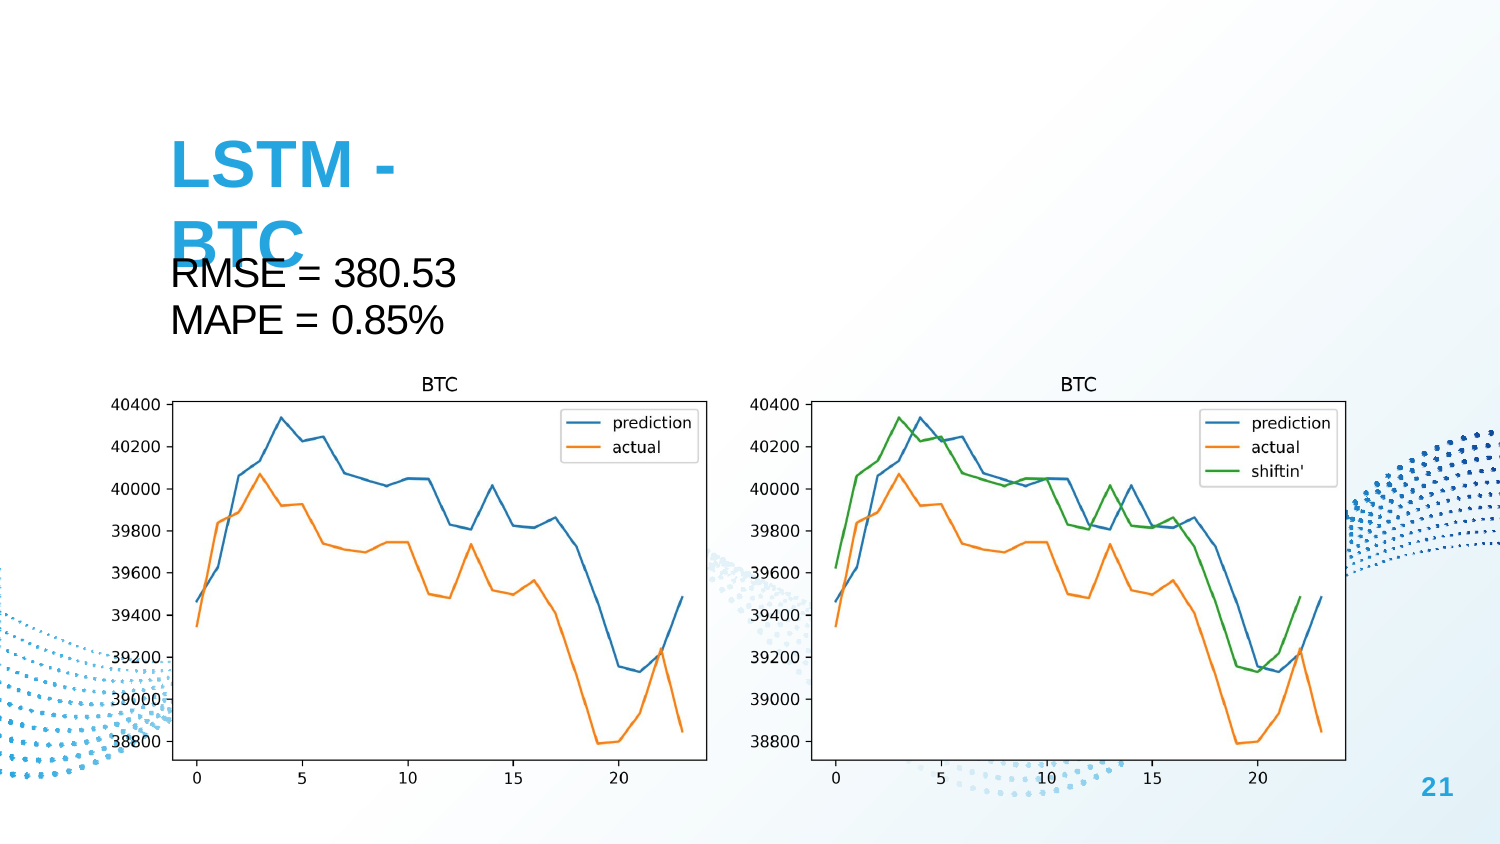

# LSTM - BTC
RMSE = 380.53
MAPE = 0.85%

21